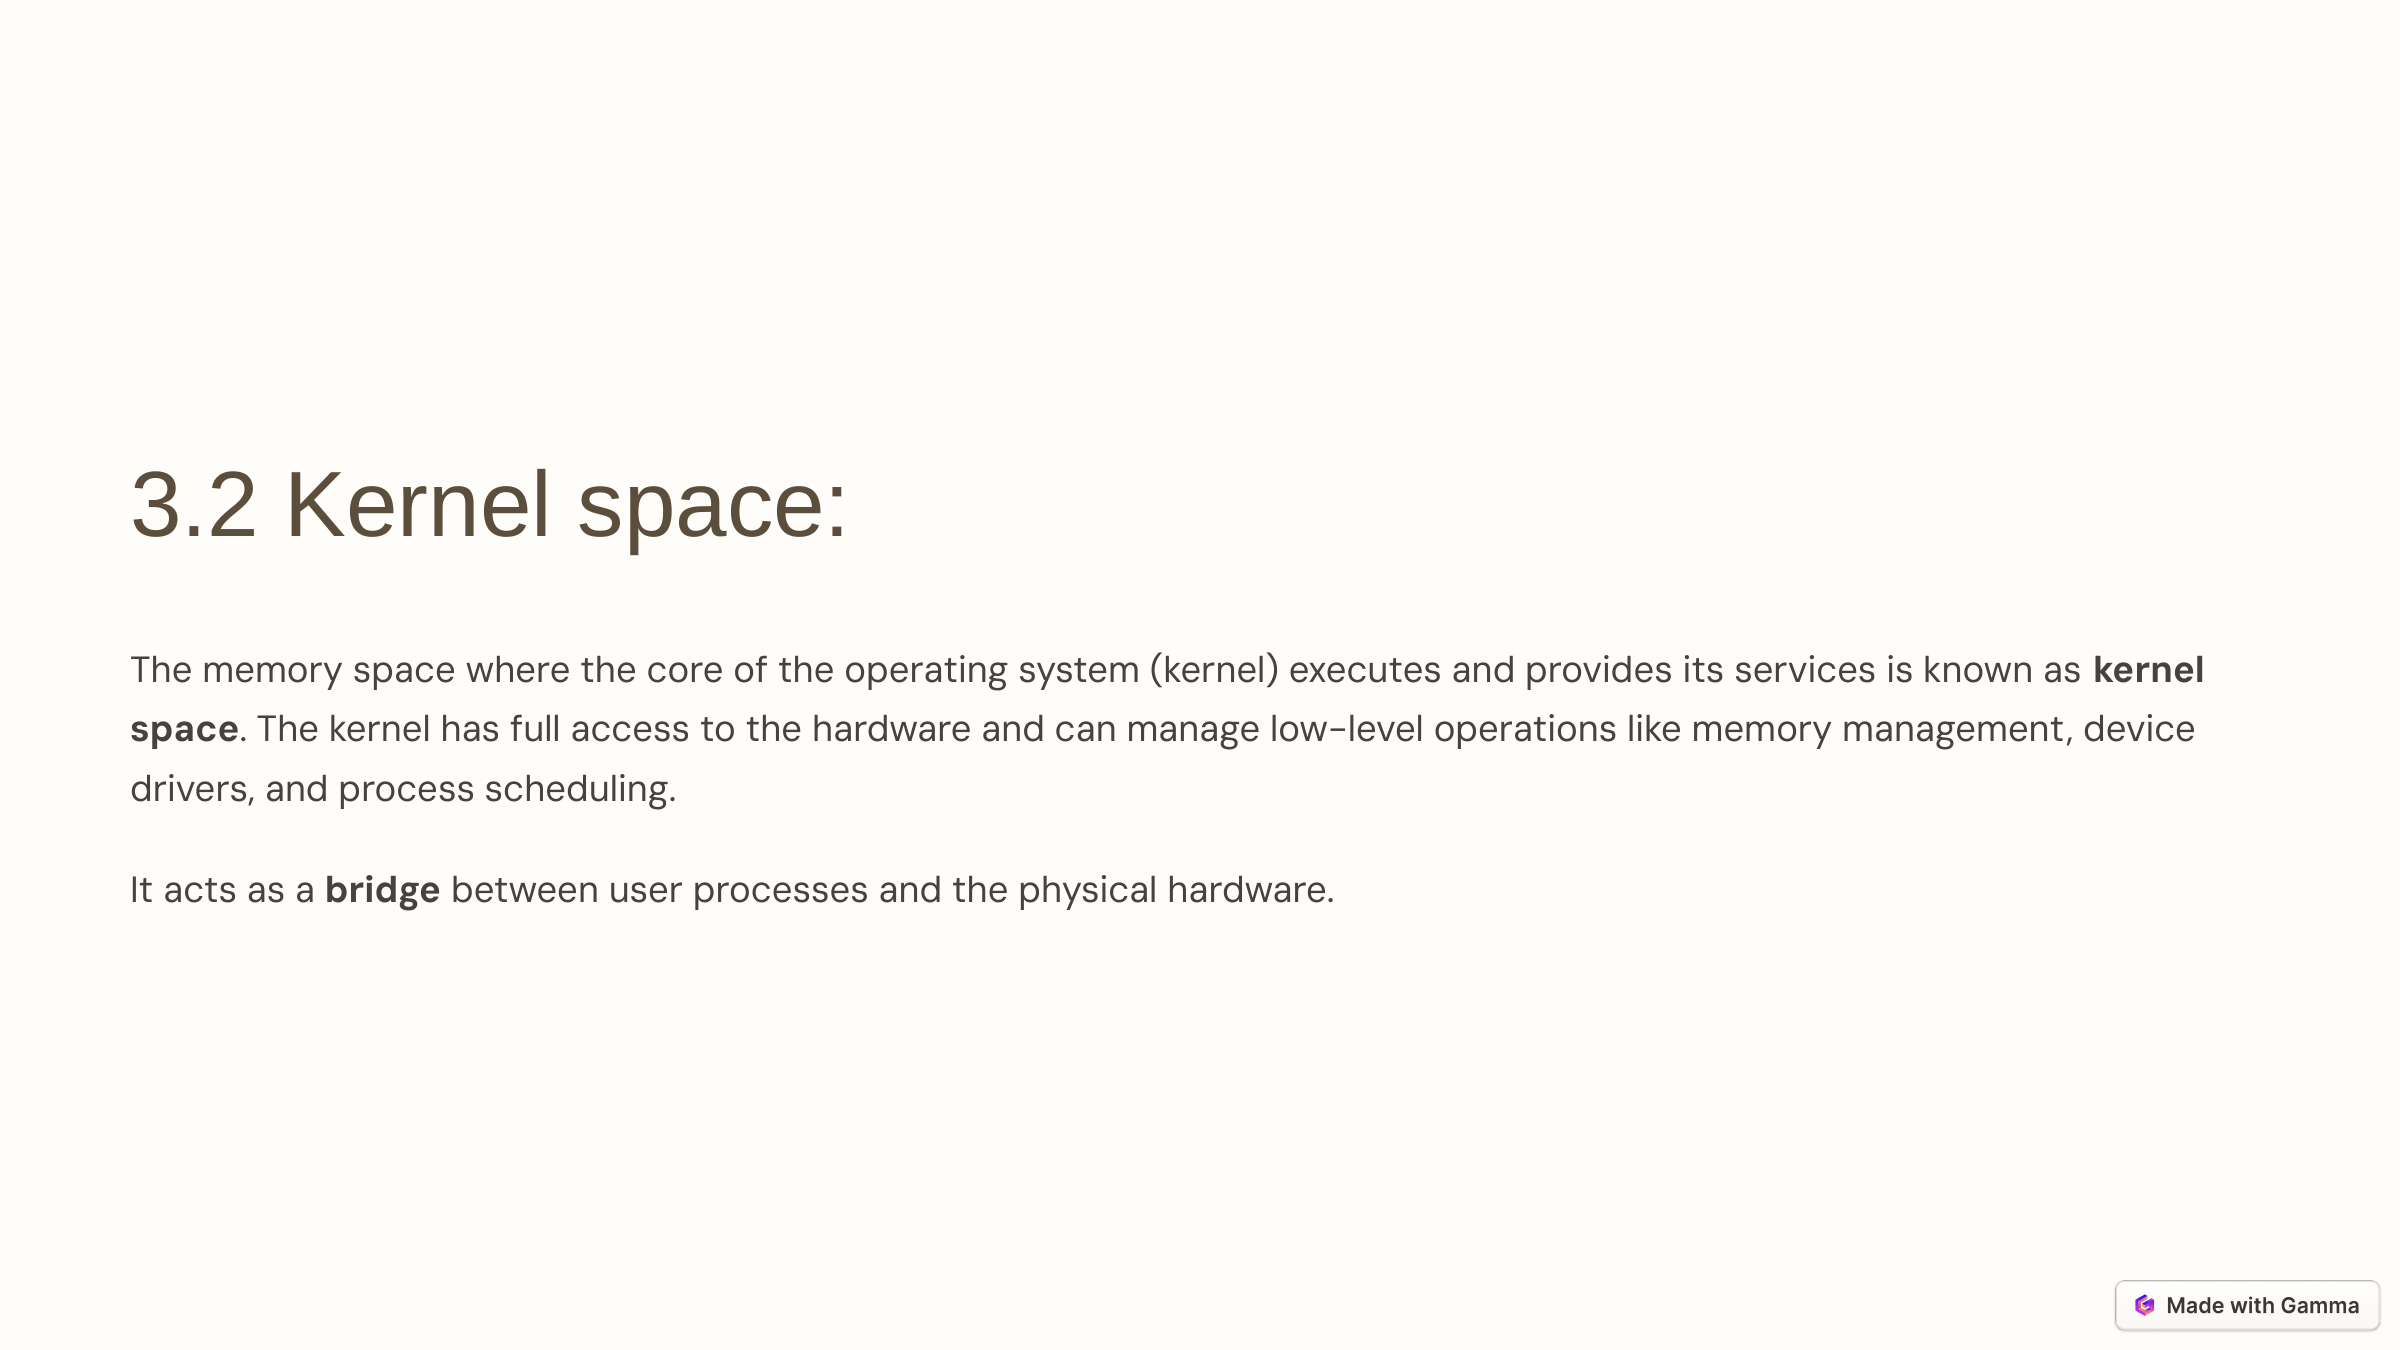

3.2 Kernel space:
The memory space where the core of the operating system (kernel) executes and provides its services is known as kernel space. The kernel has full access to the hardware and can manage low-level operations like memory management, device drivers, and process scheduling.
It acts as a bridge between user processes and the physical hardware.